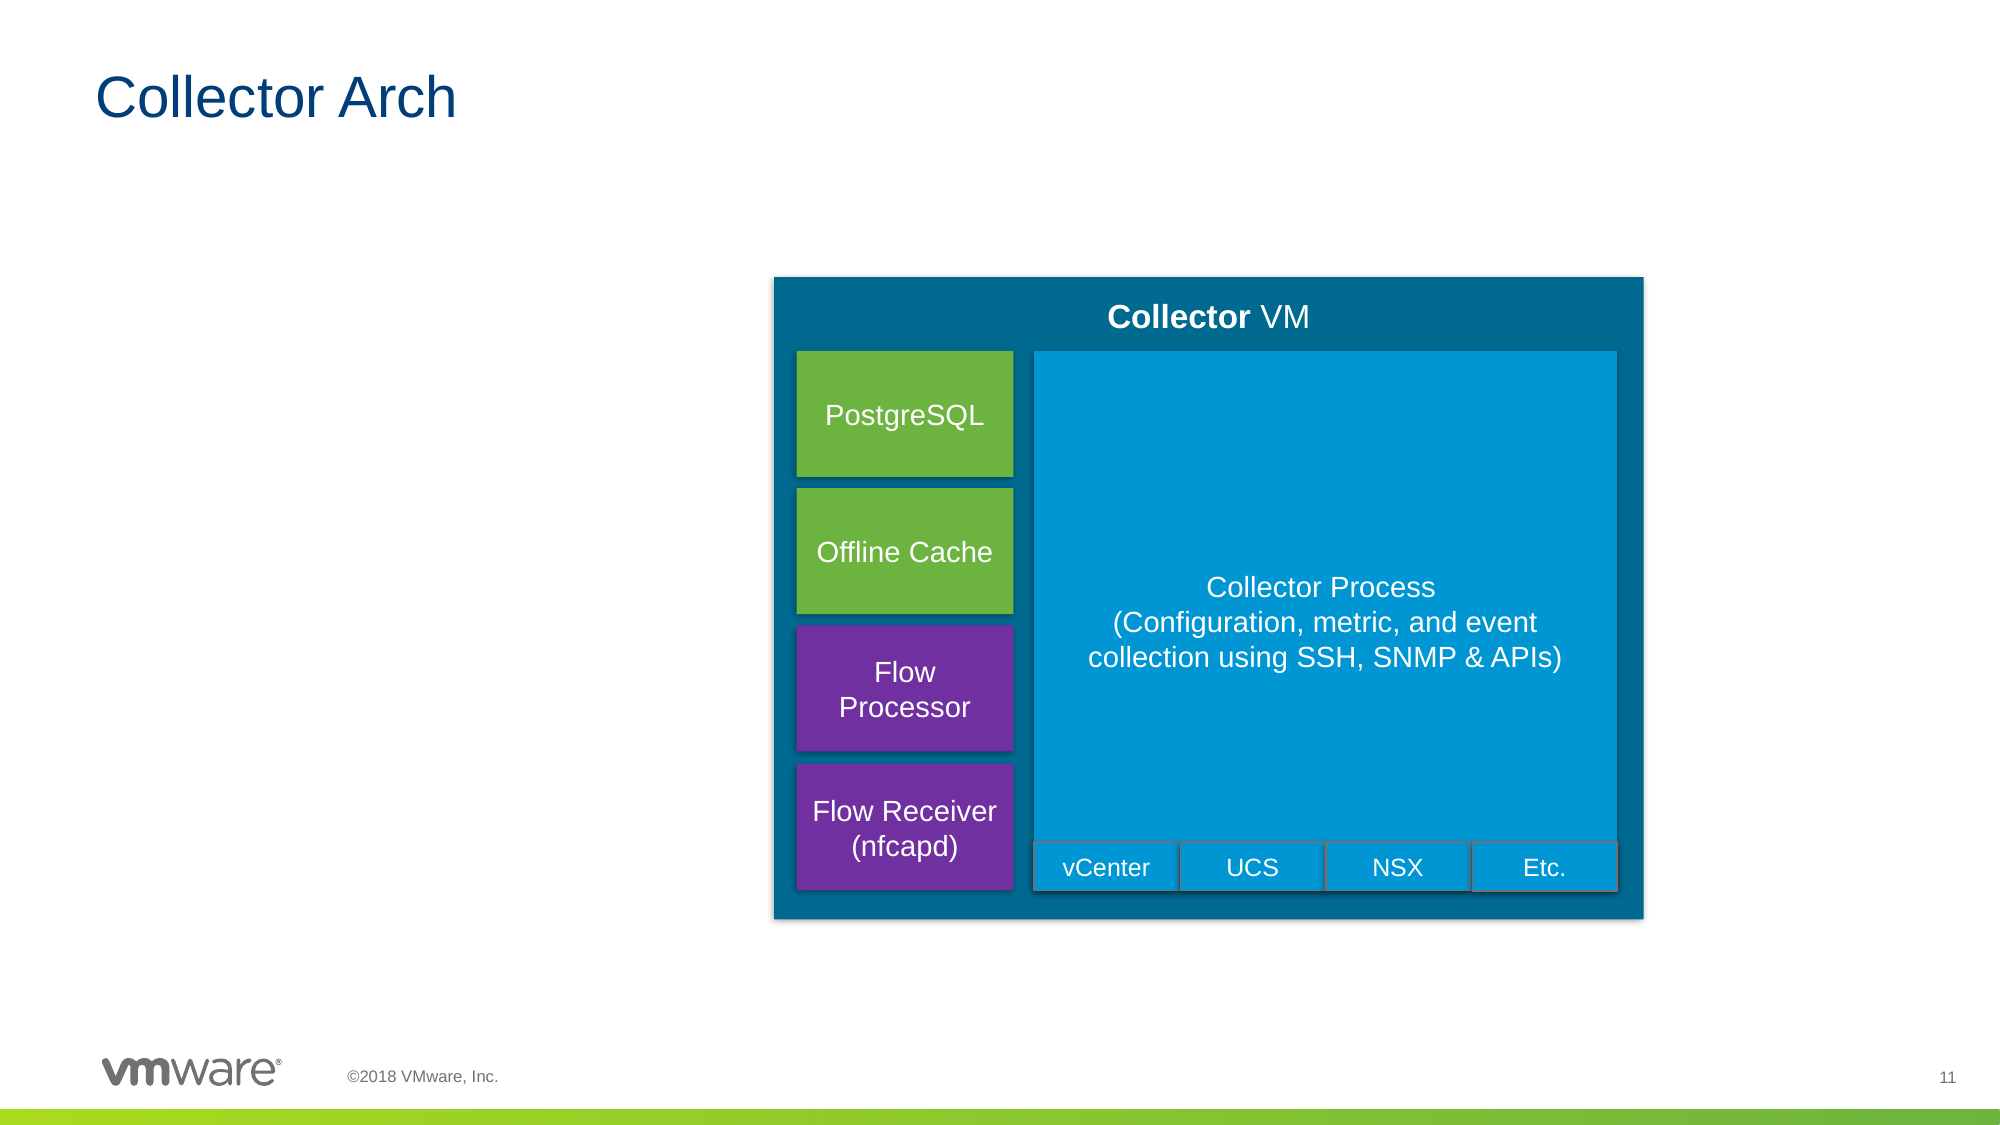

# Collector Arch
Collector VM
PostgreSQL
Collector Process
(Configuration, metric, and event collection using SSH, SNMP & APIs)
Offline Cache
Flow Processor
Flow Receiver (nfcapd)
vCenter
UCS
NSX
Etc.